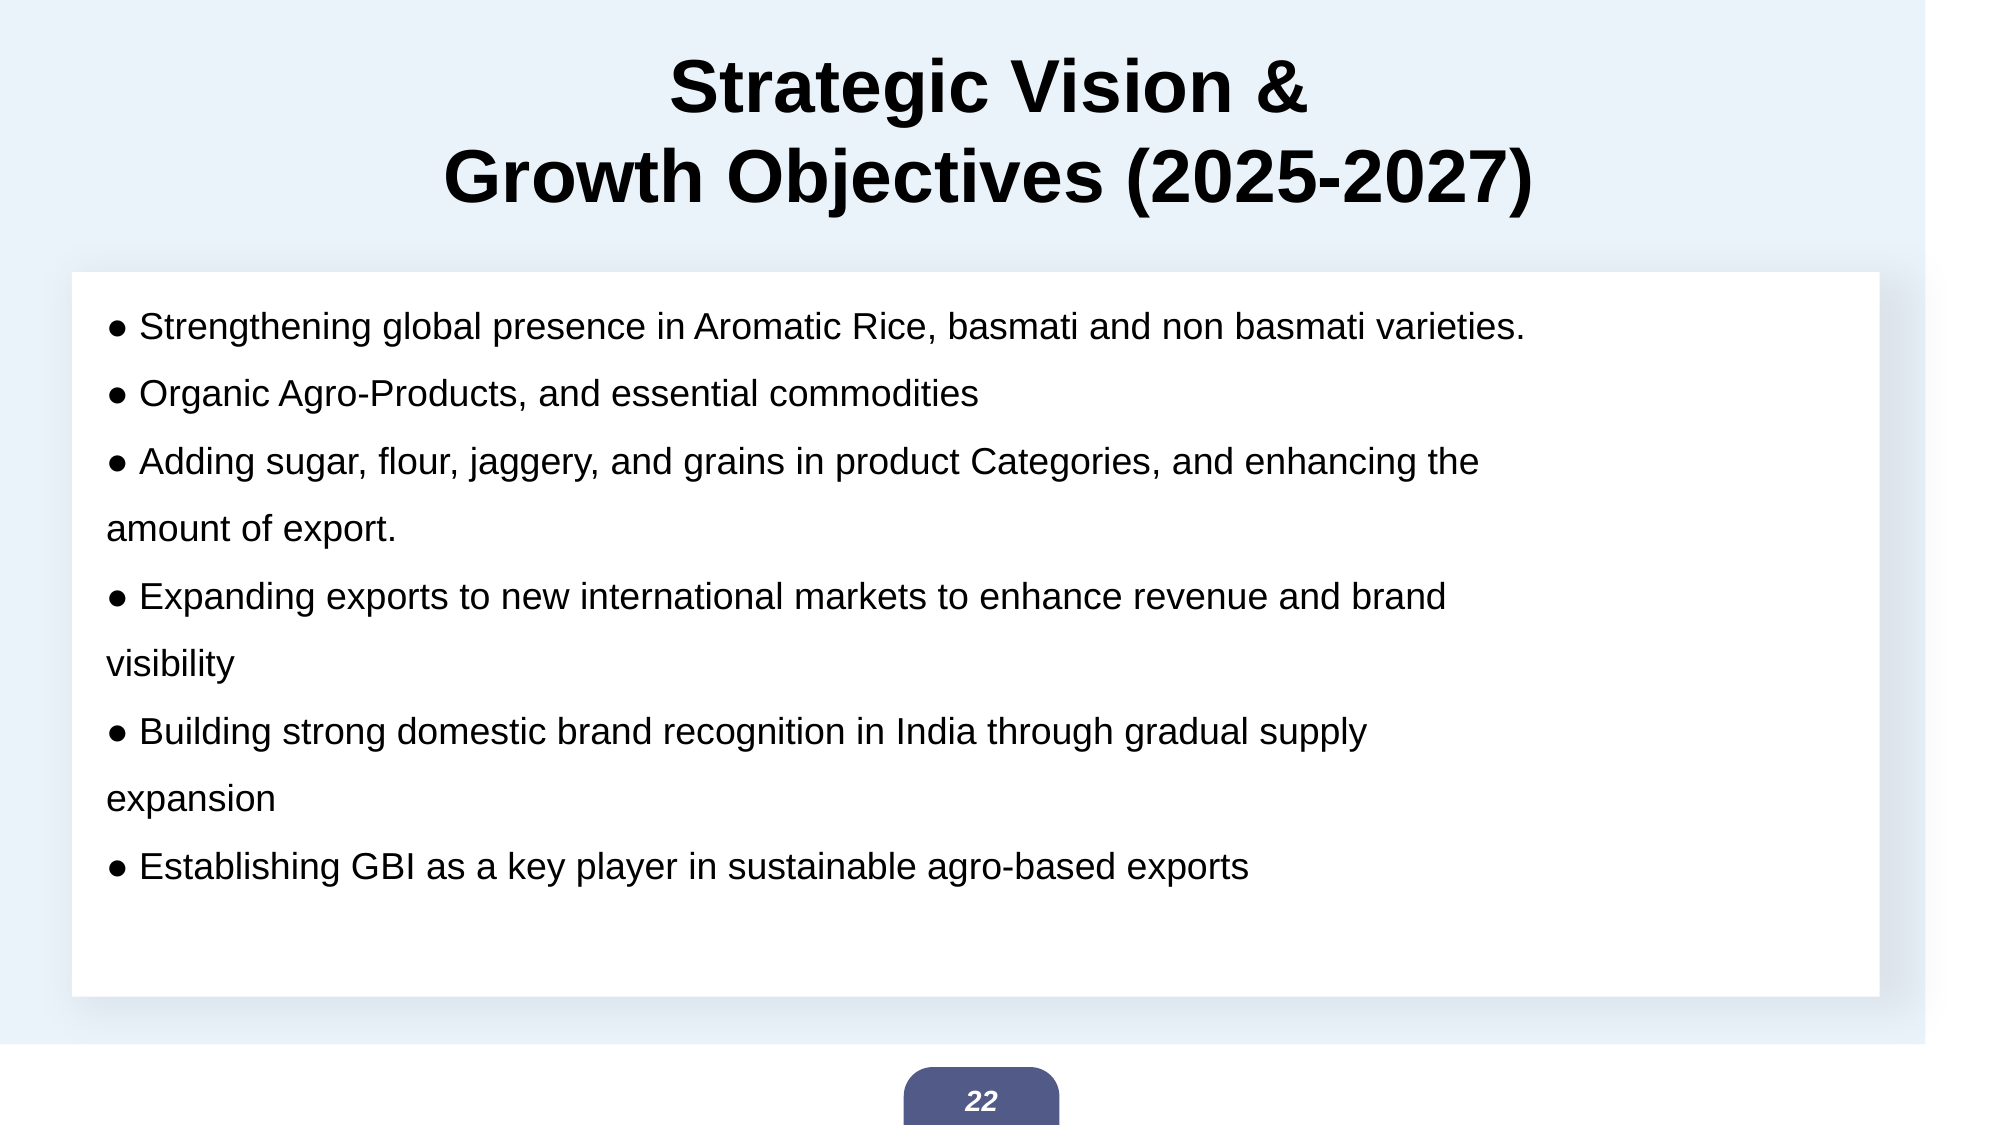

Strategic Vision &
Growth Objectives (2025-2027)
● Strengthening global presence in Aromatic Rice, basmati and non basmati varieties.
● Organic Agro-Products, and essential commodities
● Adding sugar, flour, jaggery, and grains in product Categories, and enhancing the amount of export.
● Expanding exports to new international markets to enhance revenue and brand visibility
● Building strong domestic brand recognition in India through gradual supply expansion
● Establishing GBI as a key player in sustainable agro-based exports

22